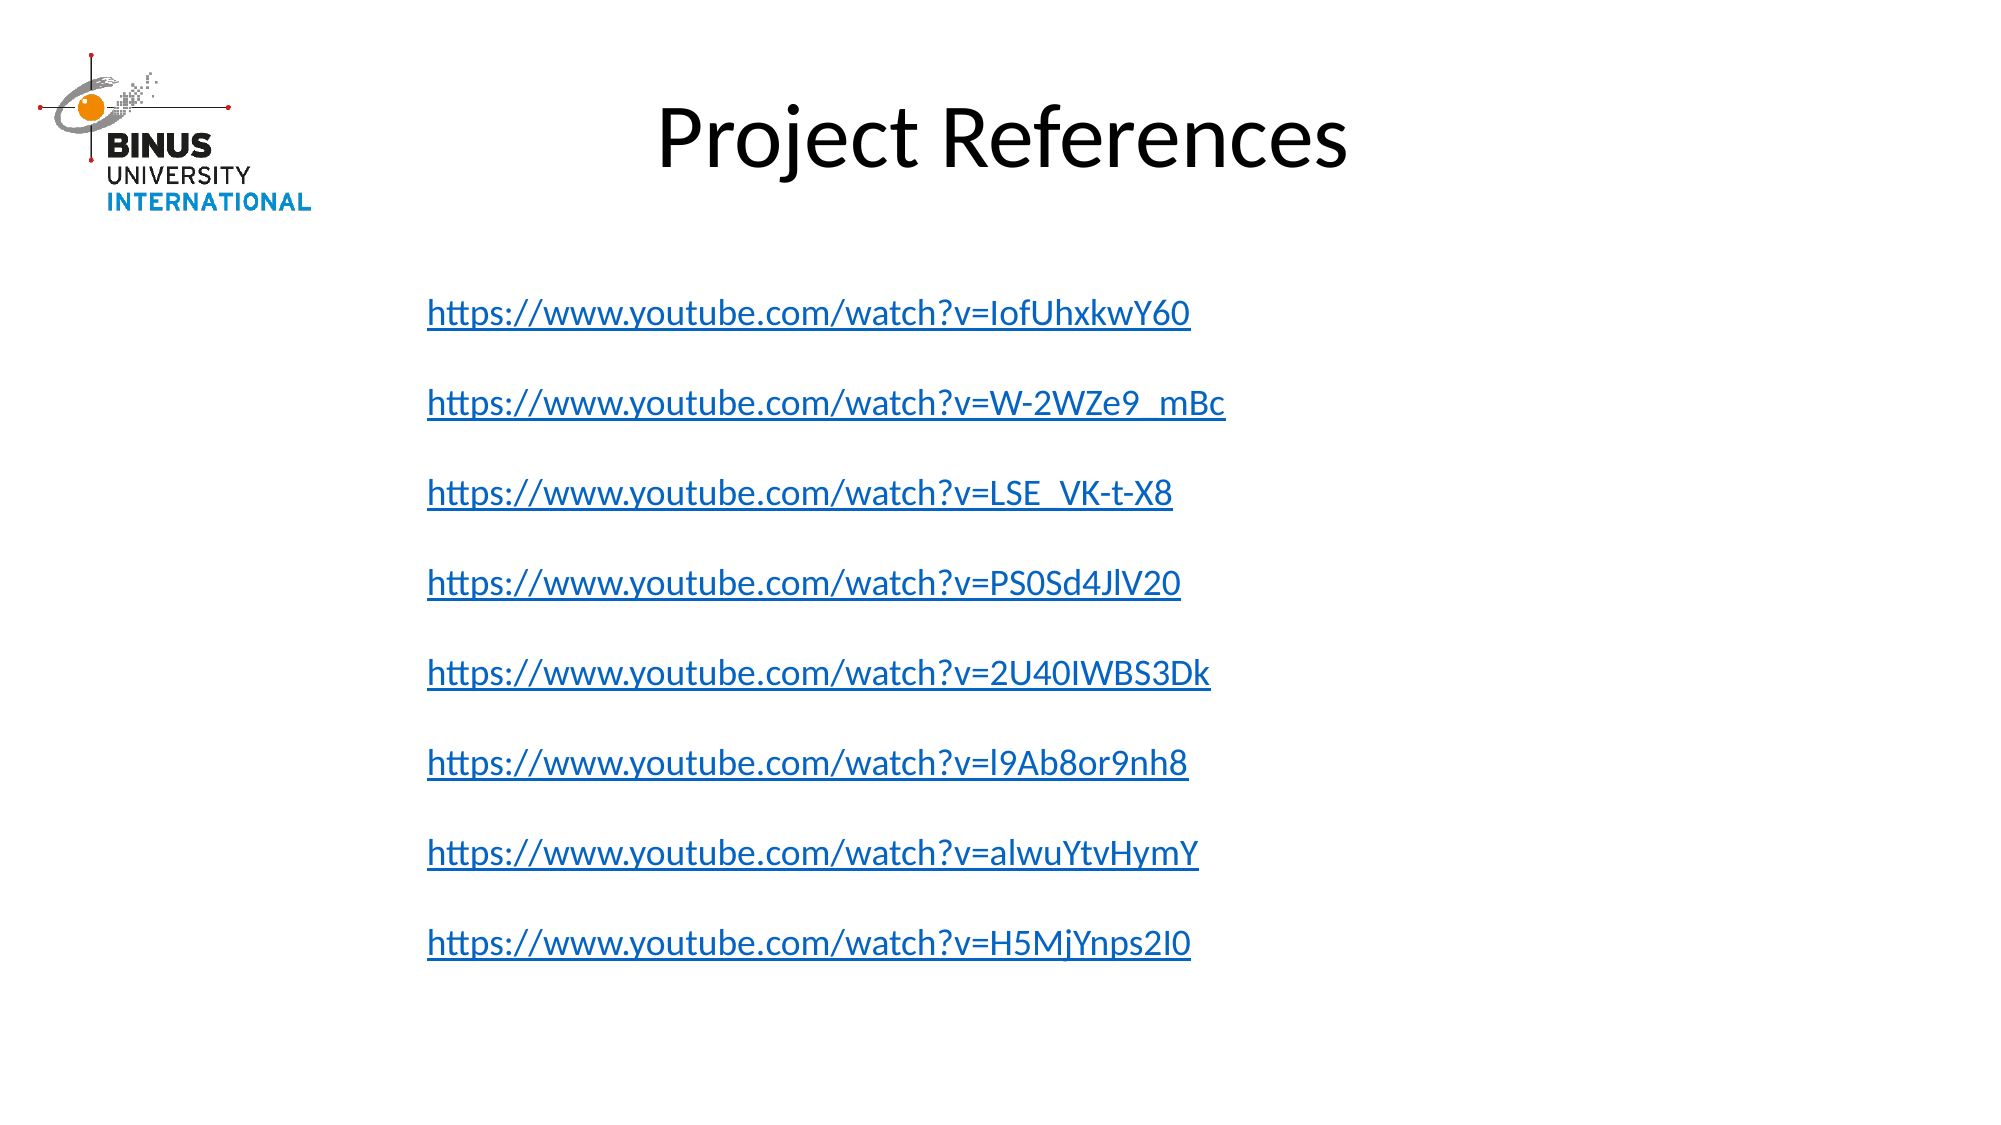

# Project References
https://www.youtube.com/watch?v=IofUhxkwY60

https://www.youtube.com/watch?v=W-2WZe9_mBc

https://www.youtube.com/watch?v=LSE_VK-t-X8

https://www.youtube.com/watch?v=PS0Sd4JlV20

https://www.youtube.com/watch?v=2U40IWBS3Dk

https://www.youtube.com/watch?v=l9Ab8or9nh8

https://www.youtube.com/watch?v=alwuYtvHymY

https://www.youtube.com/watch?v=H5MjYnps2I0